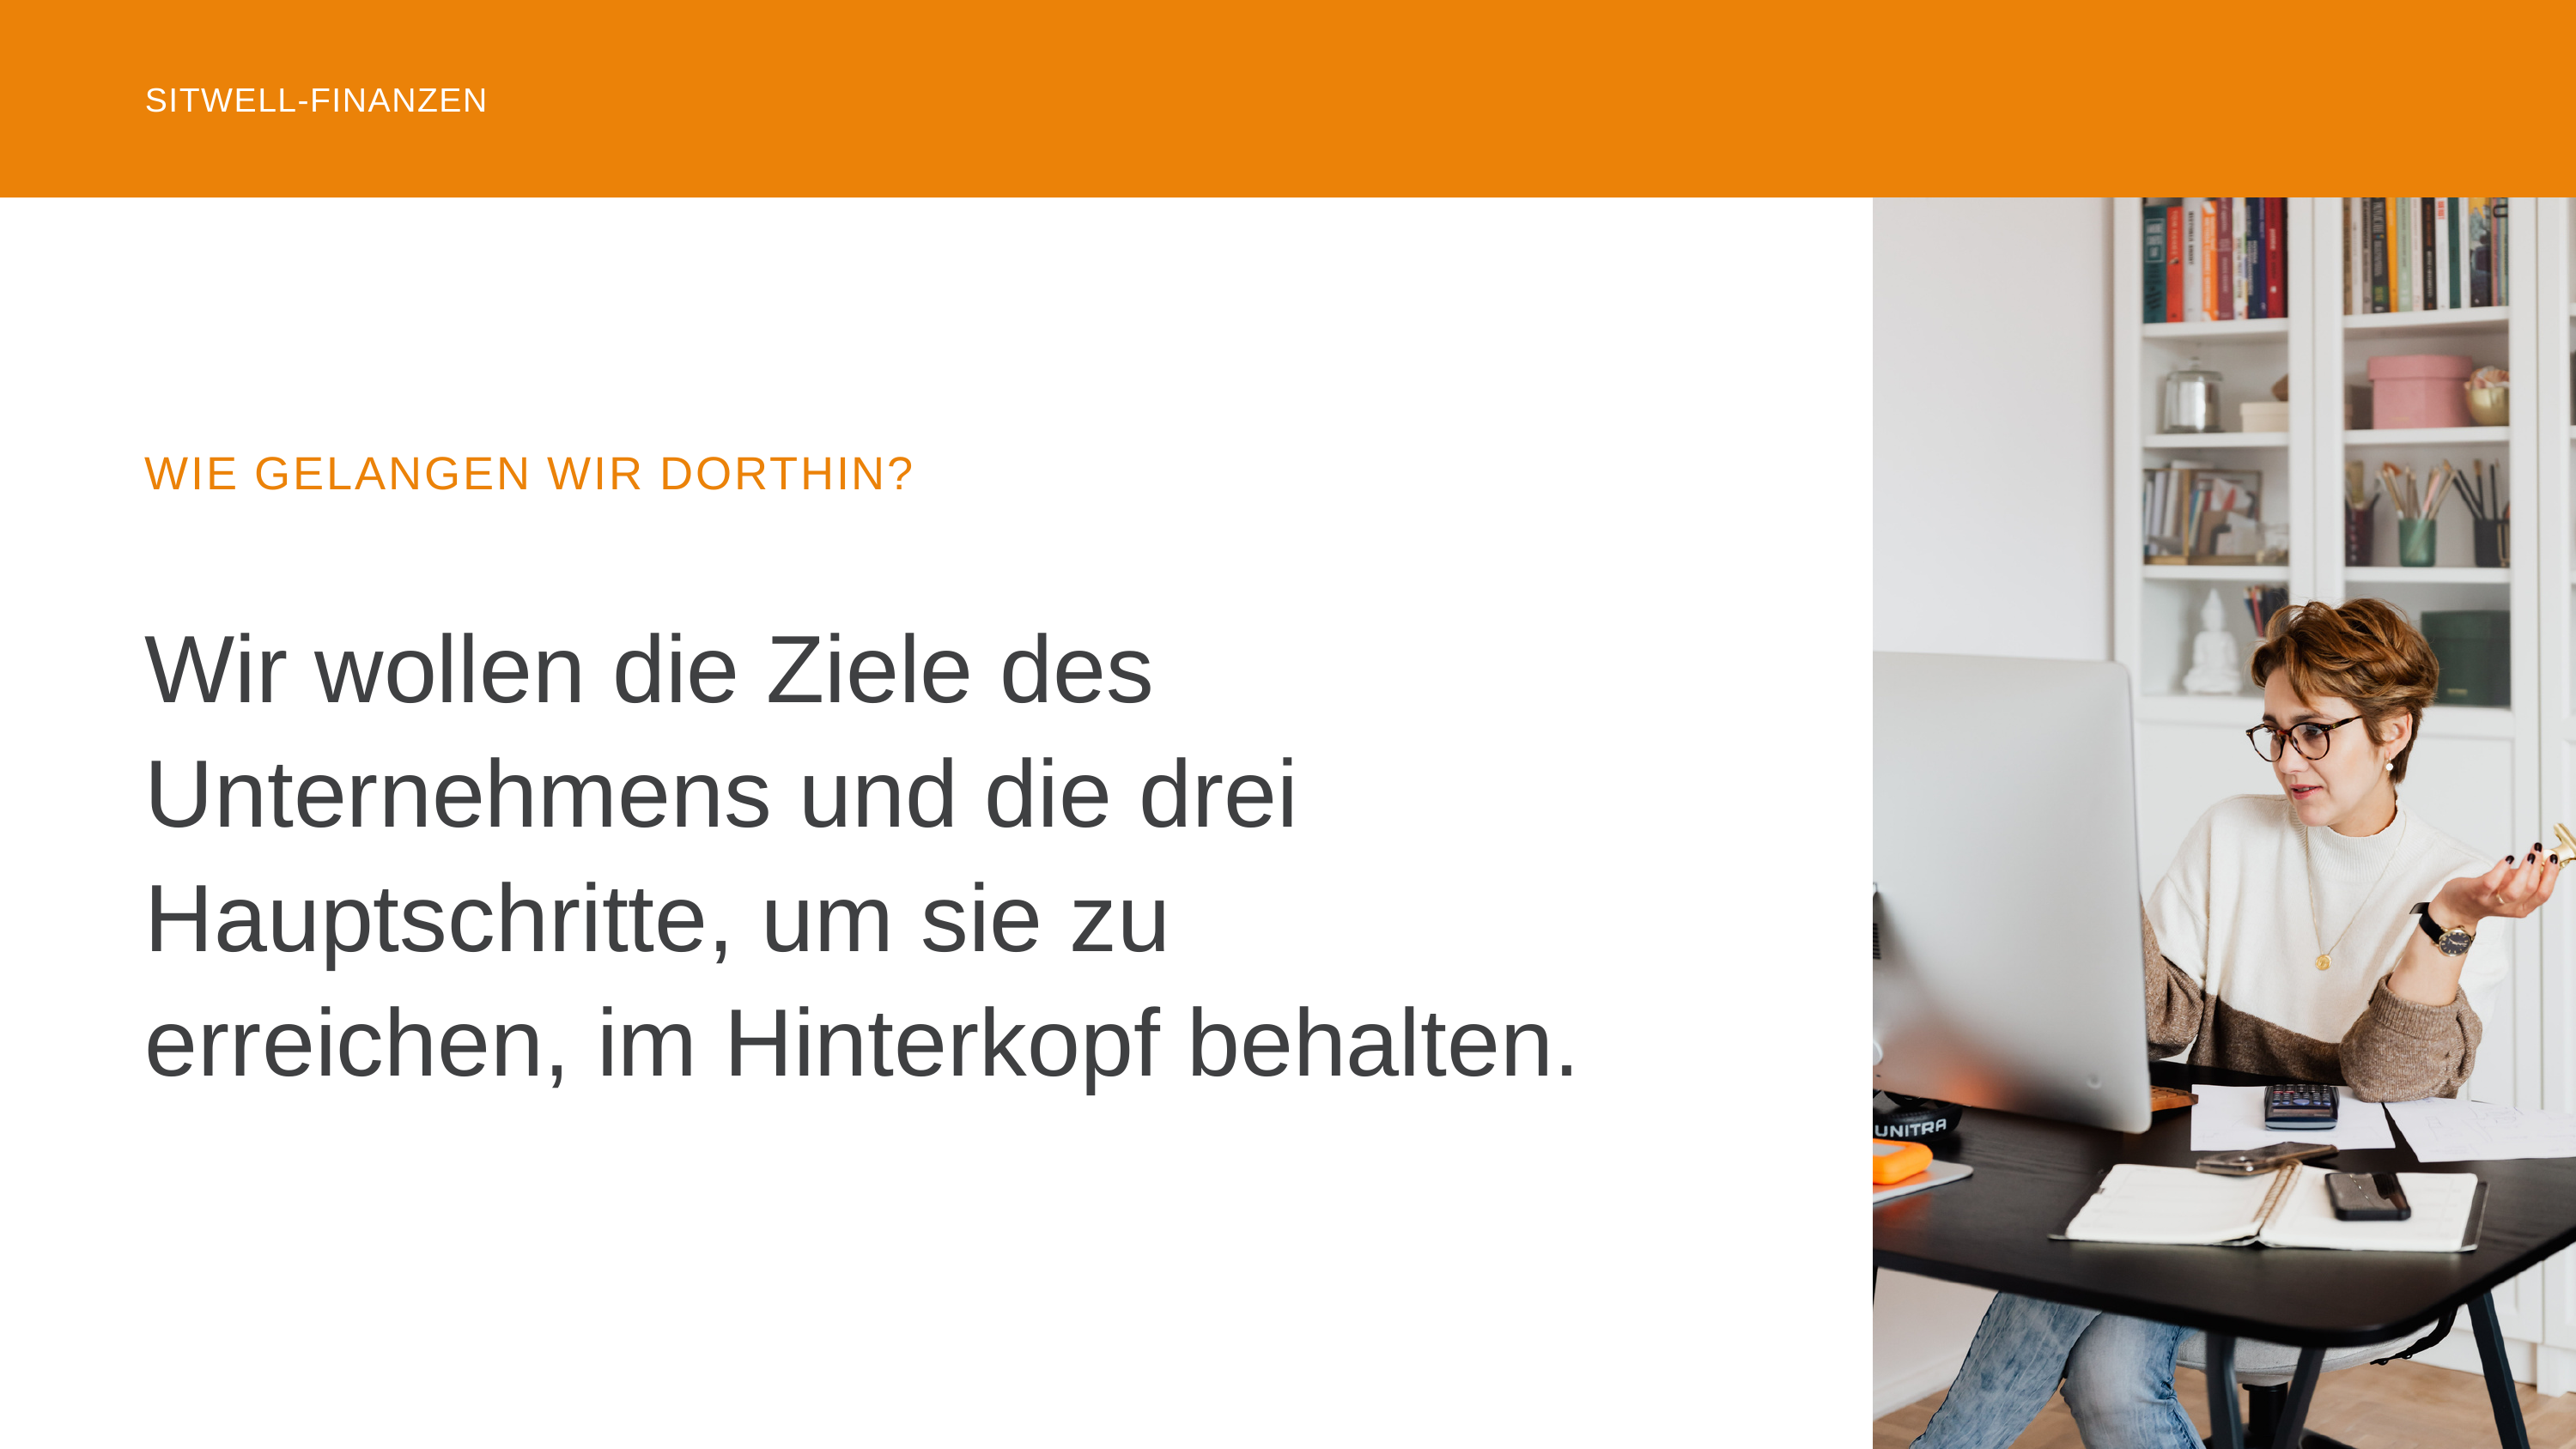

SITWELL-FINANZEN

WIE GELANGEN WIR DORTHIN?
Wir wollen die Ziele des Unternehmens und die drei Hauptschritte, um sie zu erreichen, im Hinterkopf behalten.